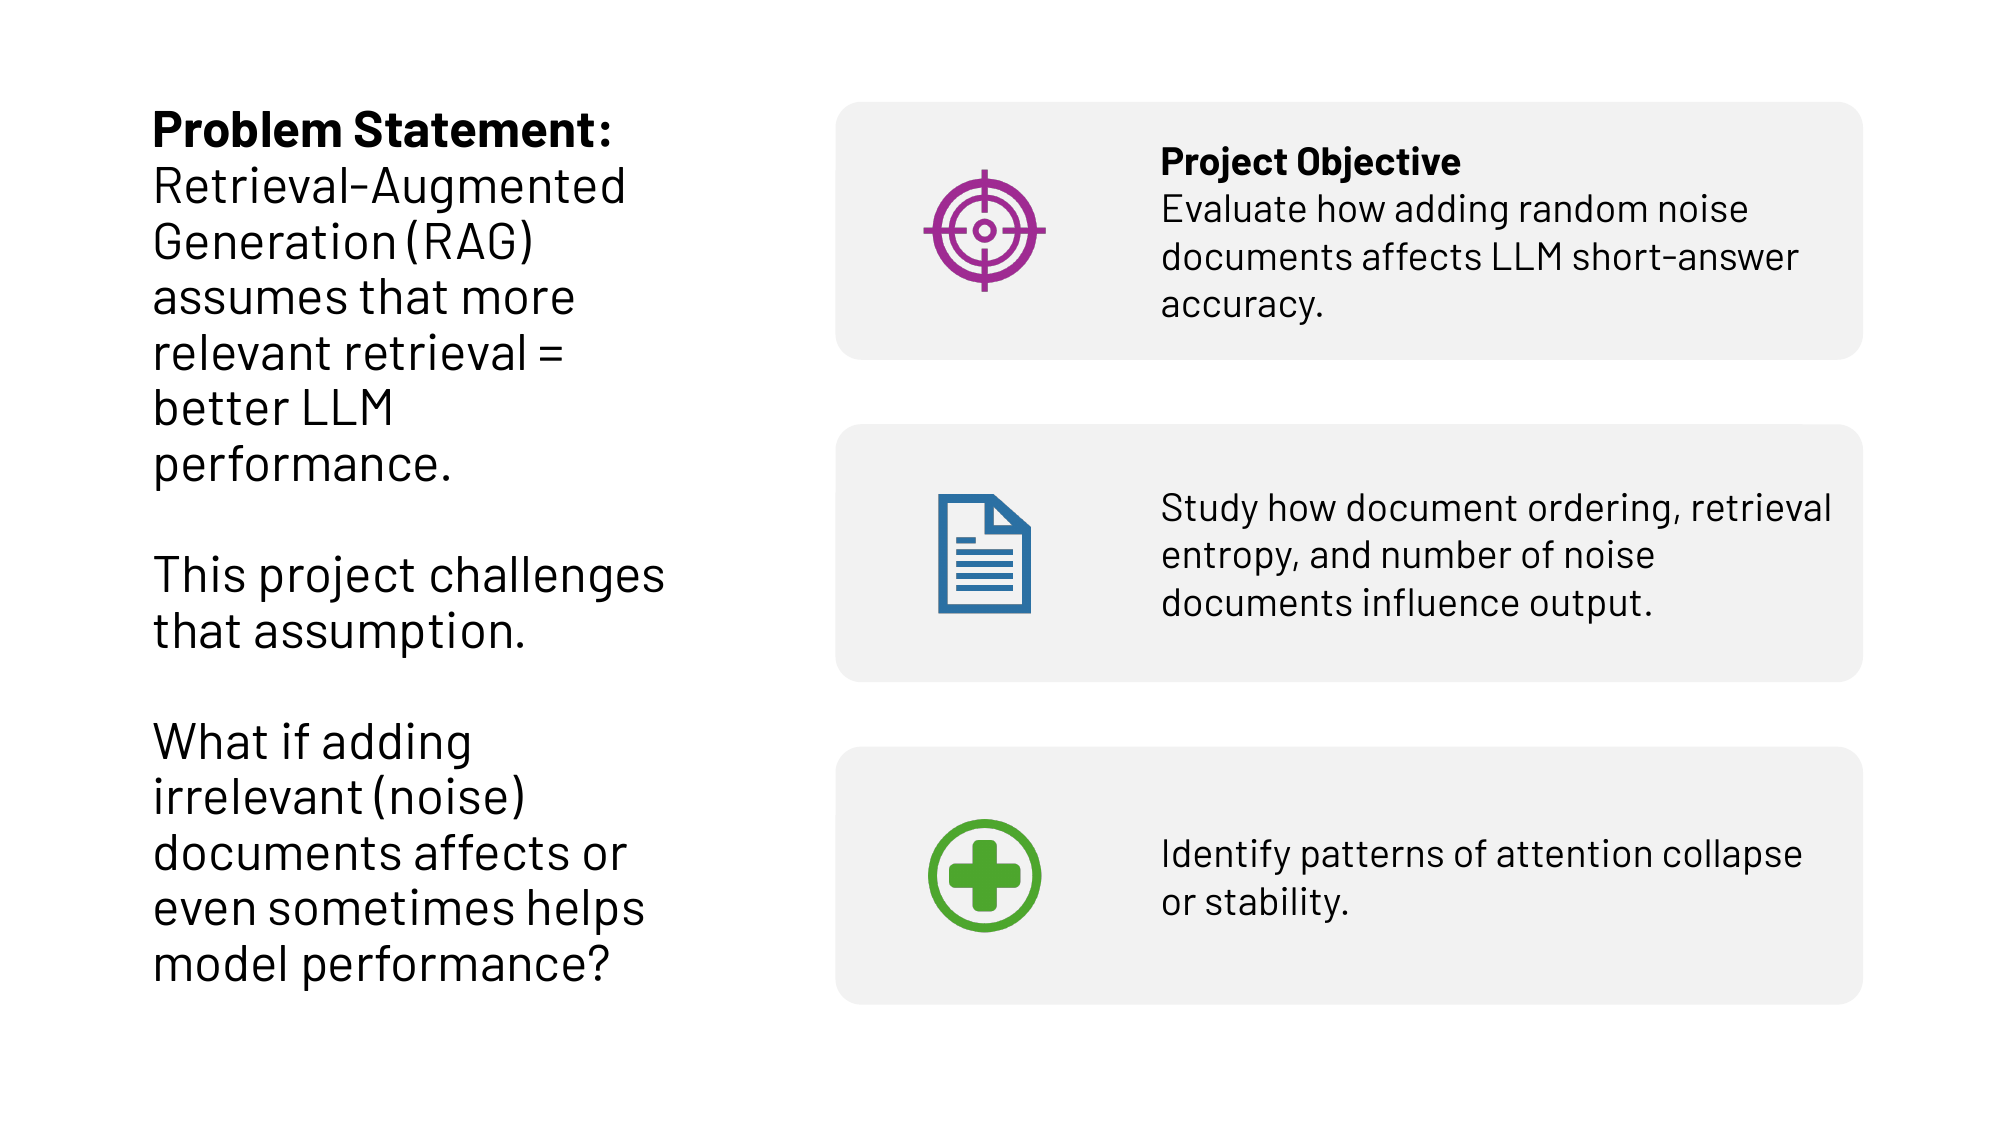

# Problem Statement: Retrieval-Augmented Generation (RAG) assumes that more relevant retrieval = better LLM performance. This project challenges that assumption. What if adding irrelevant (noise) documents affects or even sometimes helps model performance?
Project Objective
Evaluate how adding random noise documents affects LLM short-answer accuracy.
Study how document ordering, retrieval entropy, and number of noise documents influence output.
Identify patterns of attention collapse or stability.